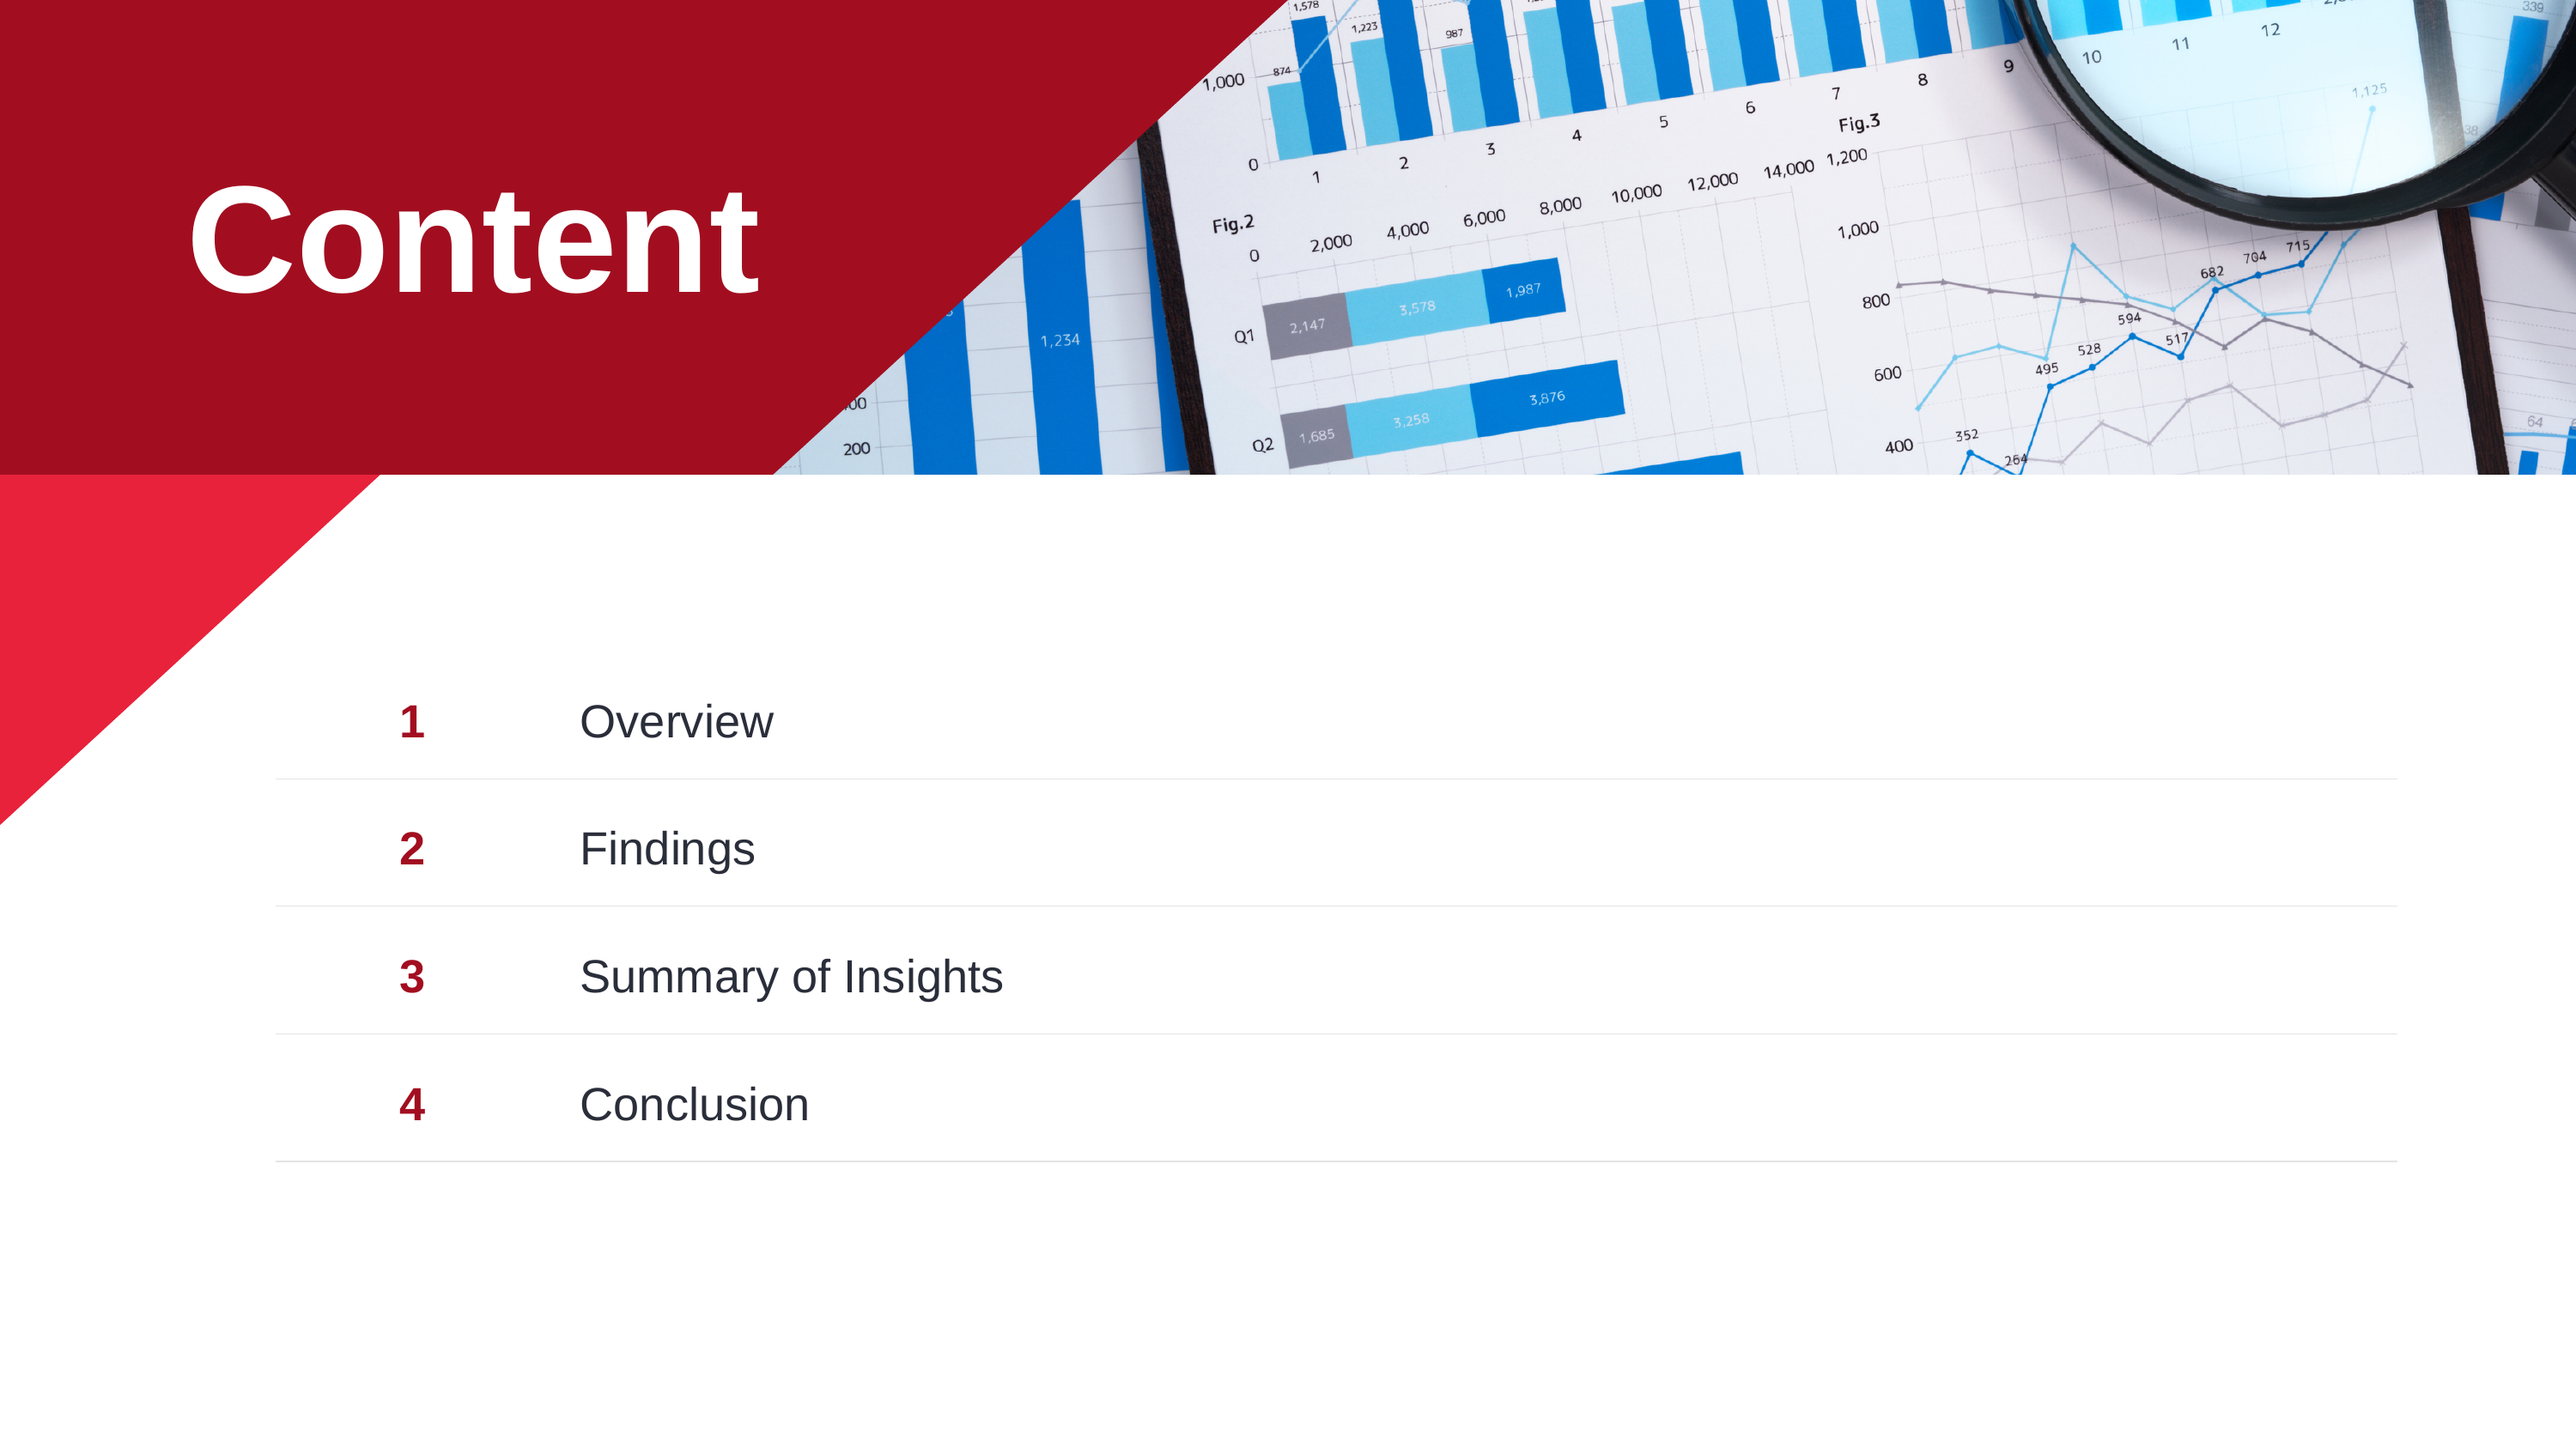

Content
| 1 | Overview |
| --- | --- |
| 2 | Findings |
| 3 | Summary of Insights |
| 4 | Conclusion |